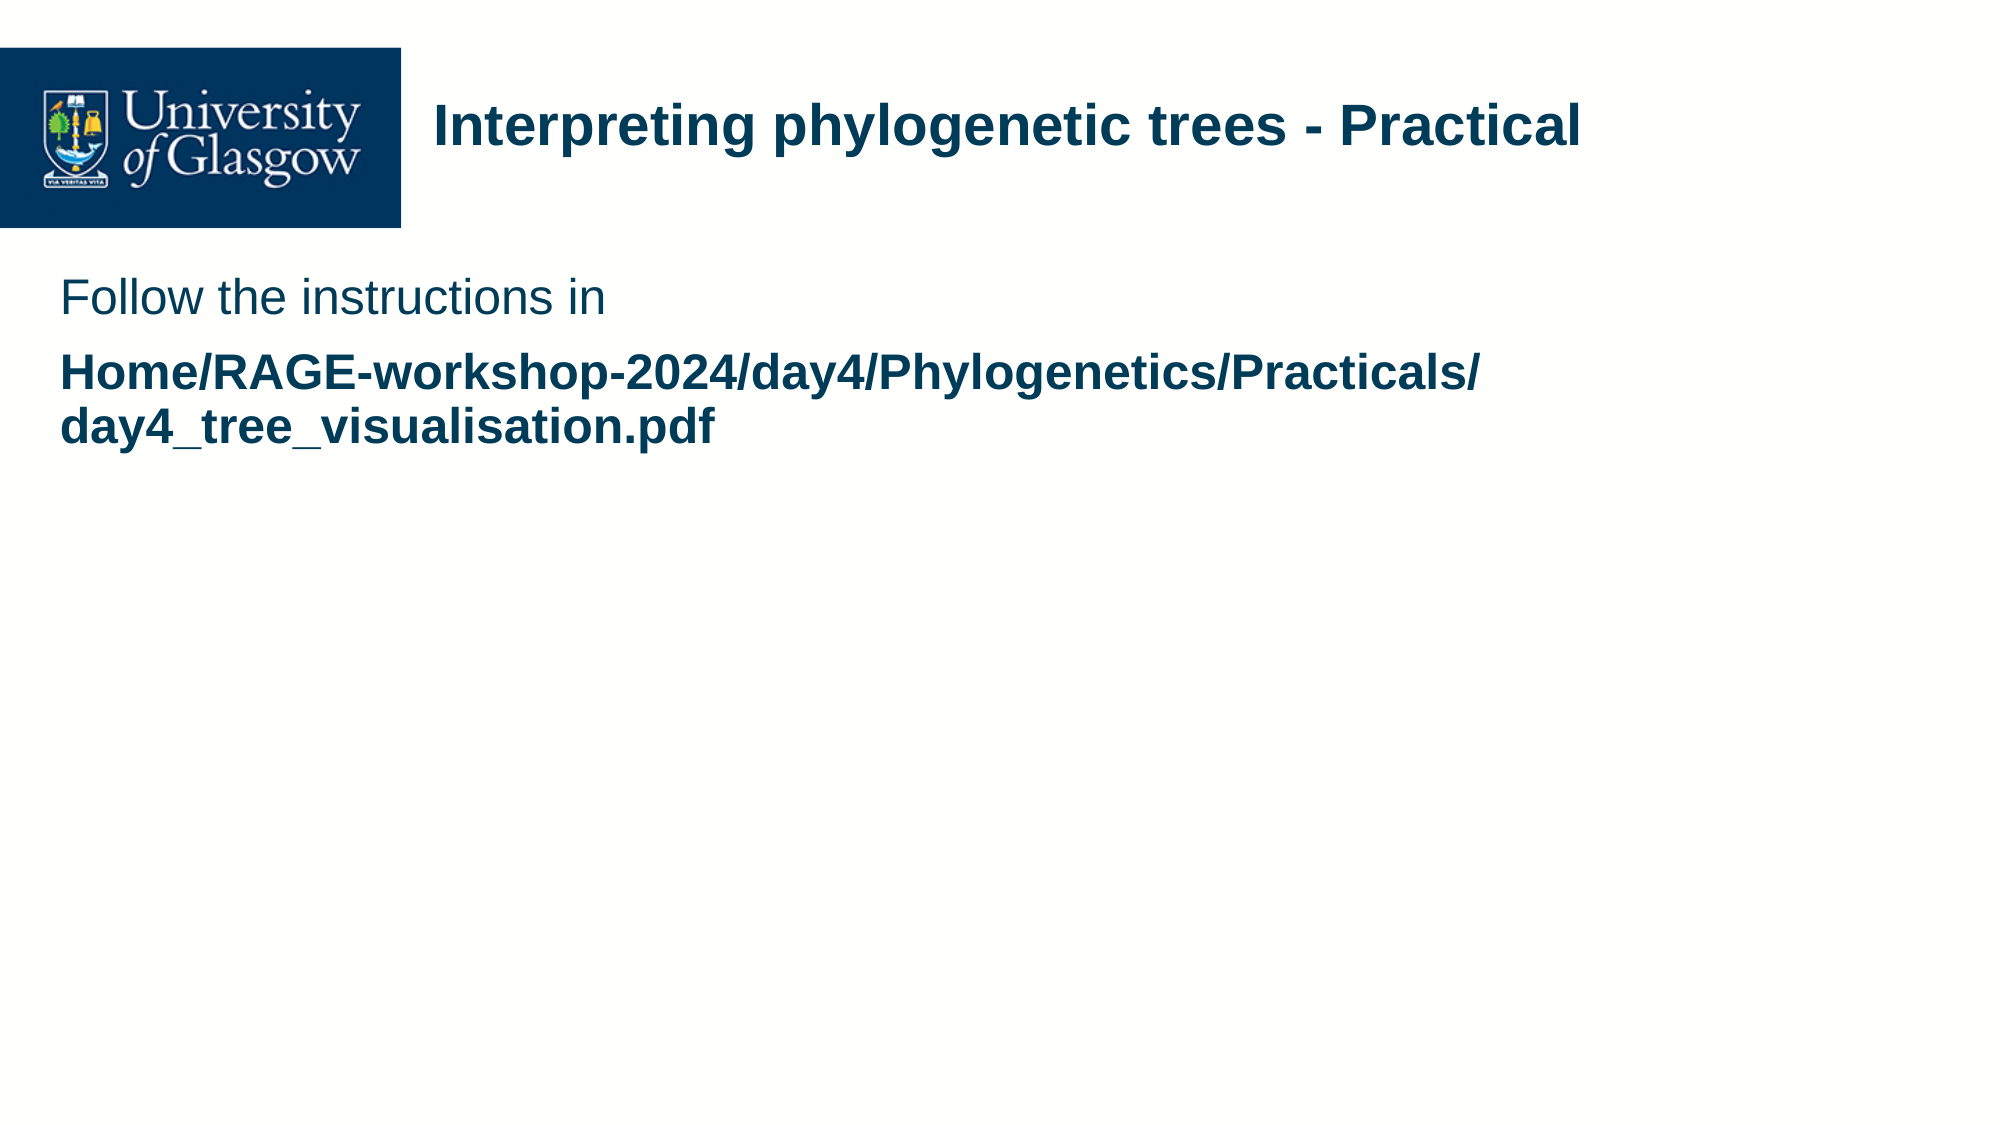

# Interpreting phylogenetic trees - Practical
Follow the instructions in
Home/RAGE-workshop-2024/day4/Phylogenetics/Practicals/day4_tree_visualisation.pdf